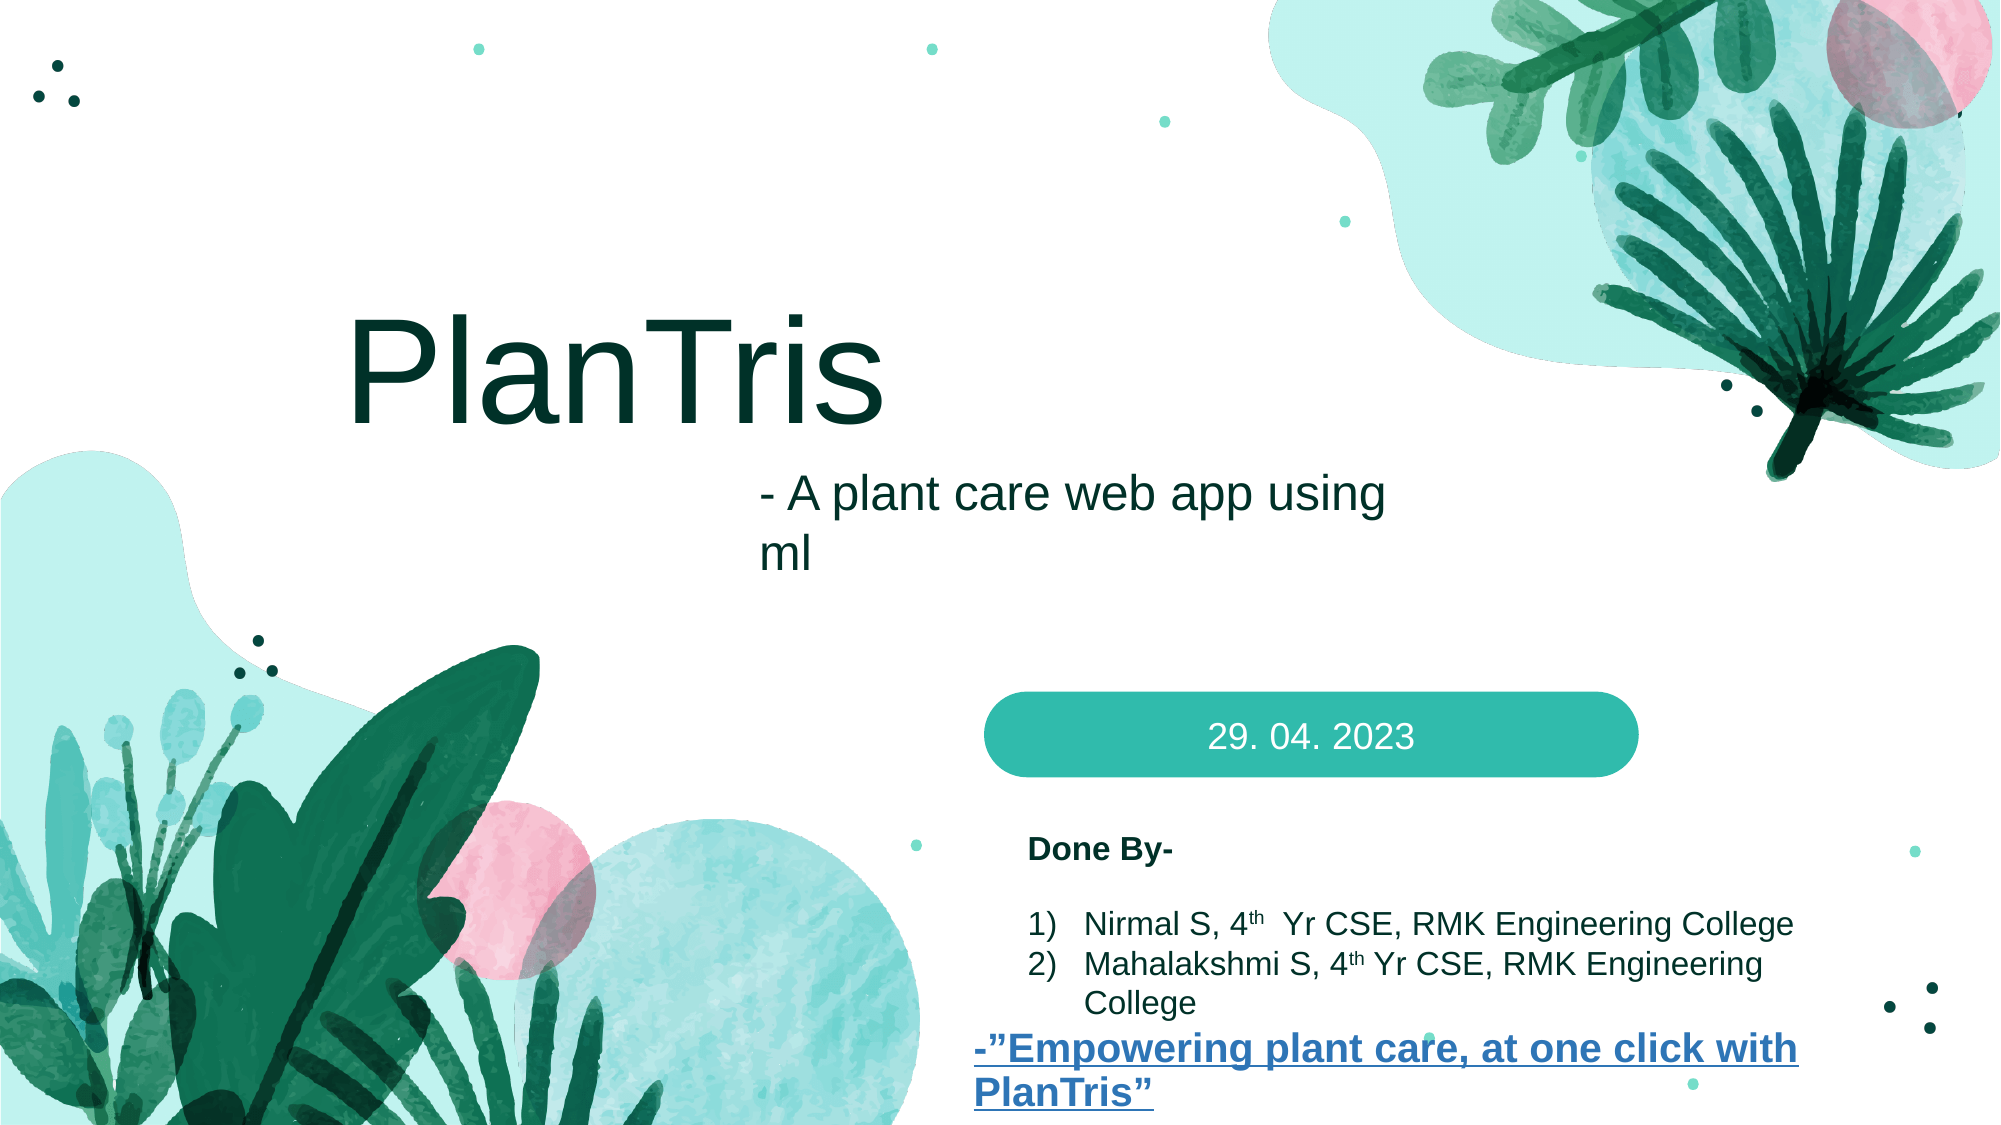

PlanTris
- A plant care web app using ml
29. 04. 2023
Done By-

Nirmal S, 4th  Yr CSE, RMK Engineering College
Mahalakshmi S, 4th Yr CSE, RMK Engineering College
-”Empowering plant care, at one click with PlanTris”